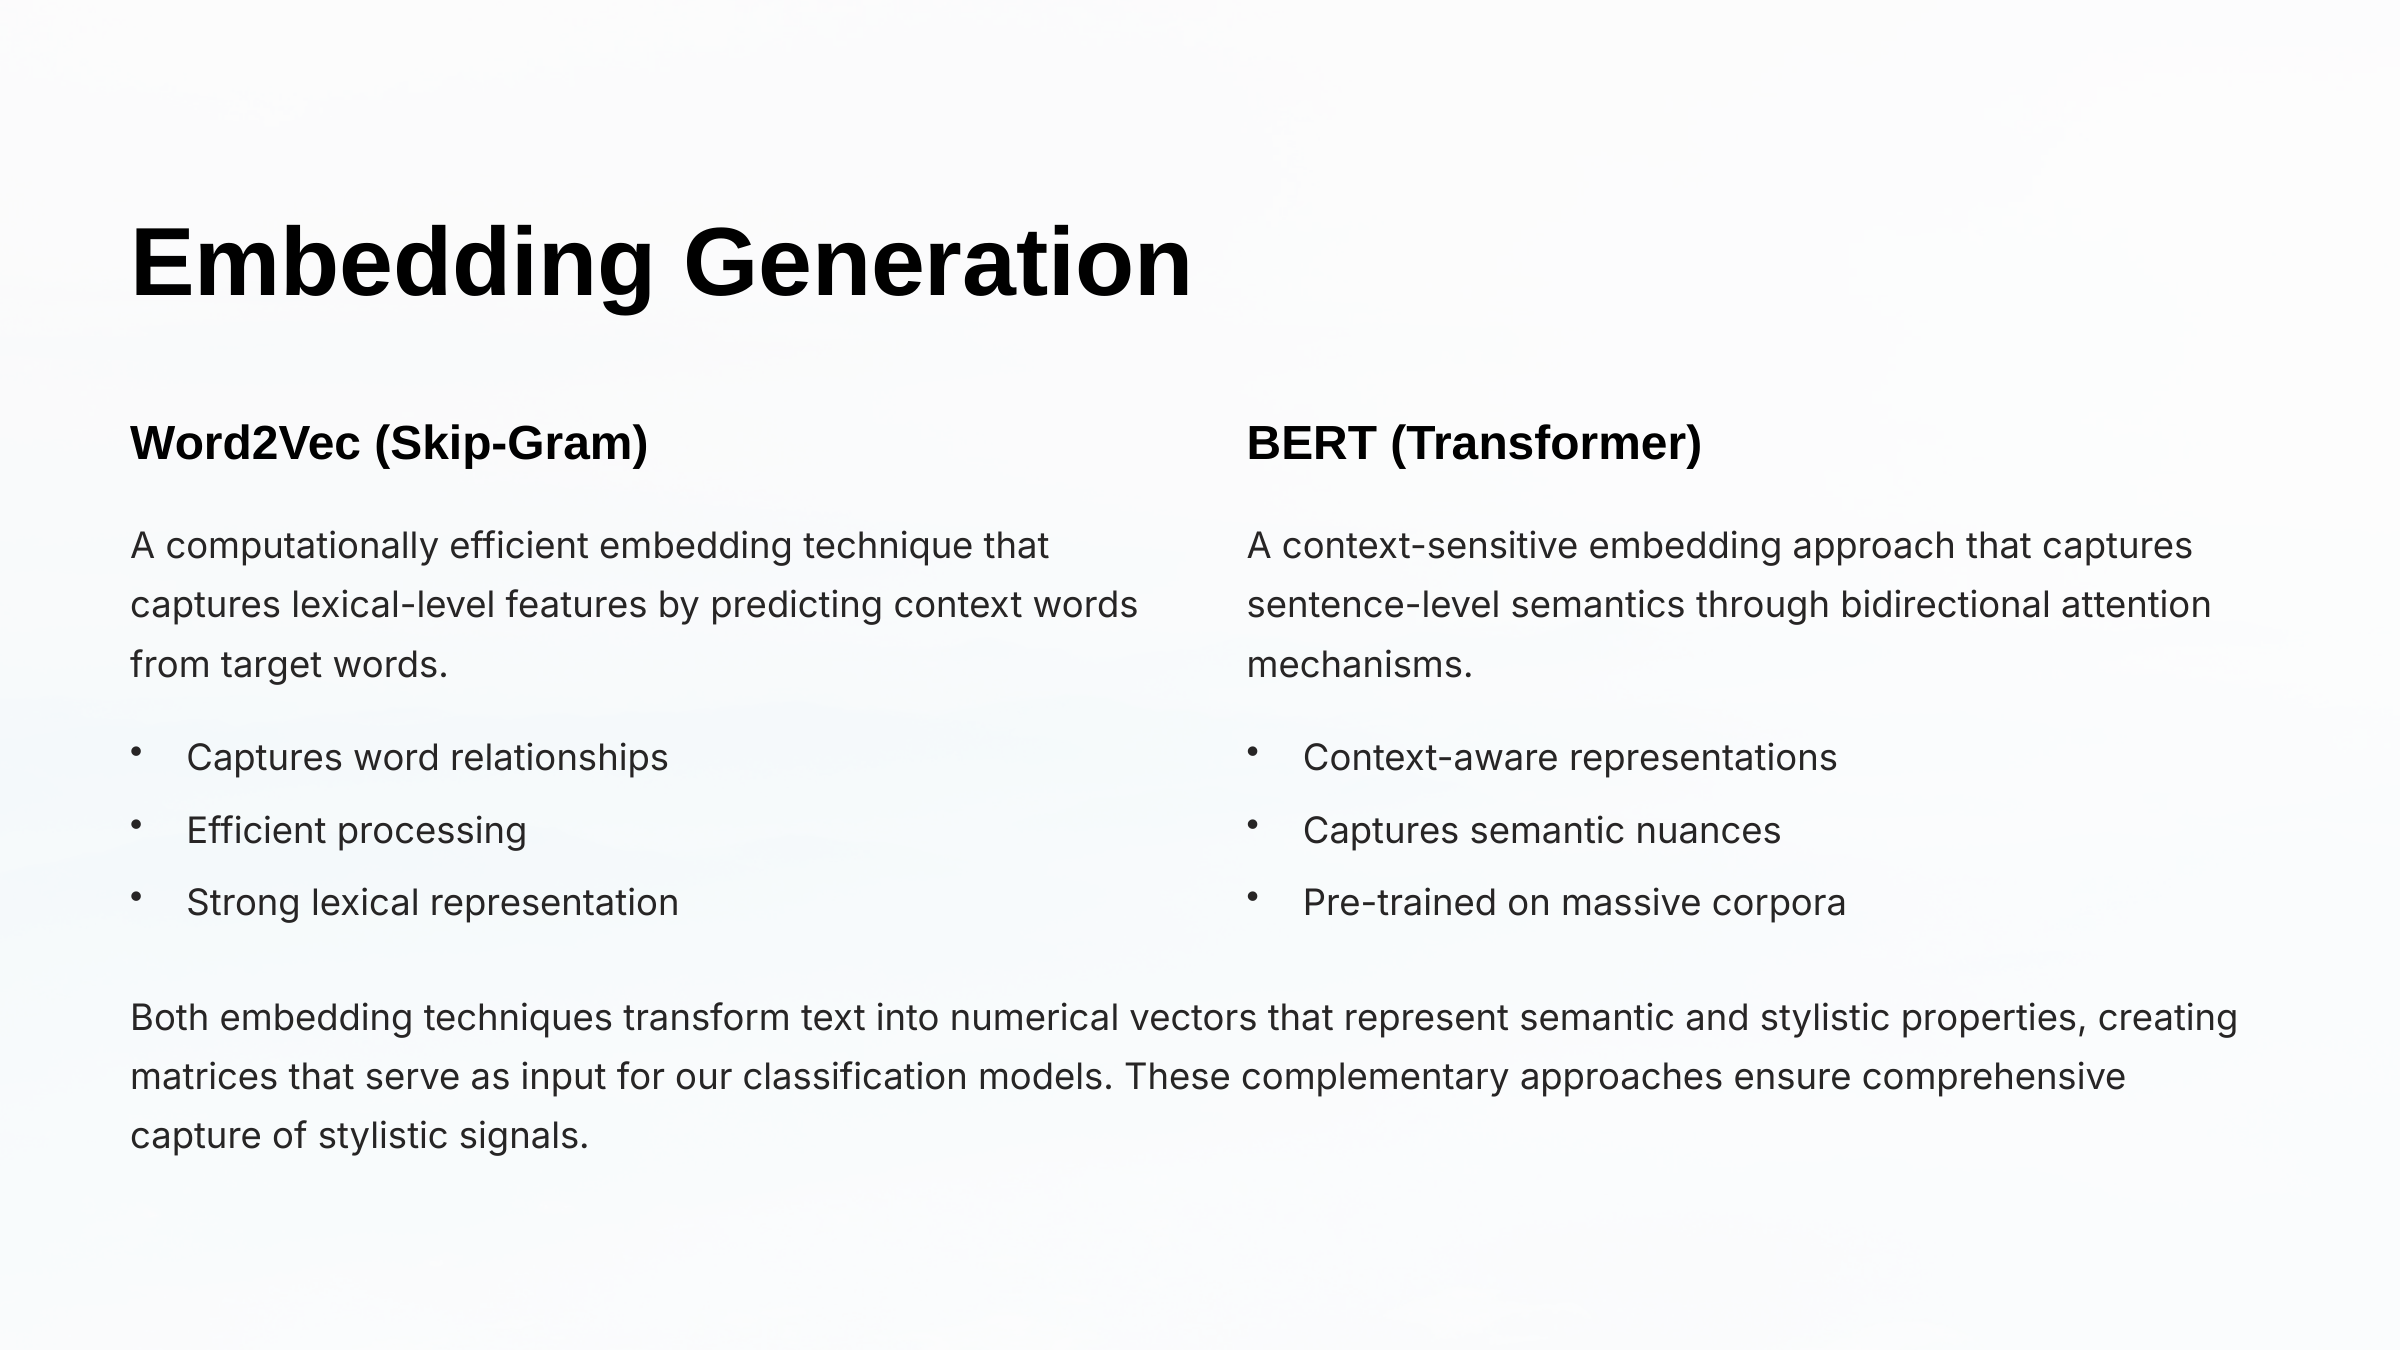

Embedding Generation
Word2Vec (Skip-Gram)
BERT (Transformer)
A computationally efficient embedding technique that captures lexical-level features by predicting context words from target words.
A context-sensitive embedding approach that captures sentence-level semantics through bidirectional attention mechanisms.
Captures word relationships
Context-aware representations
Efficient processing
Captures semantic nuances
Strong lexical representation
Pre-trained on massive corpora
Both embedding techniques transform text into numerical vectors that represent semantic and stylistic properties, creating matrices that serve as input for our classification models. These complementary approaches ensure comprehensive capture of stylistic signals.